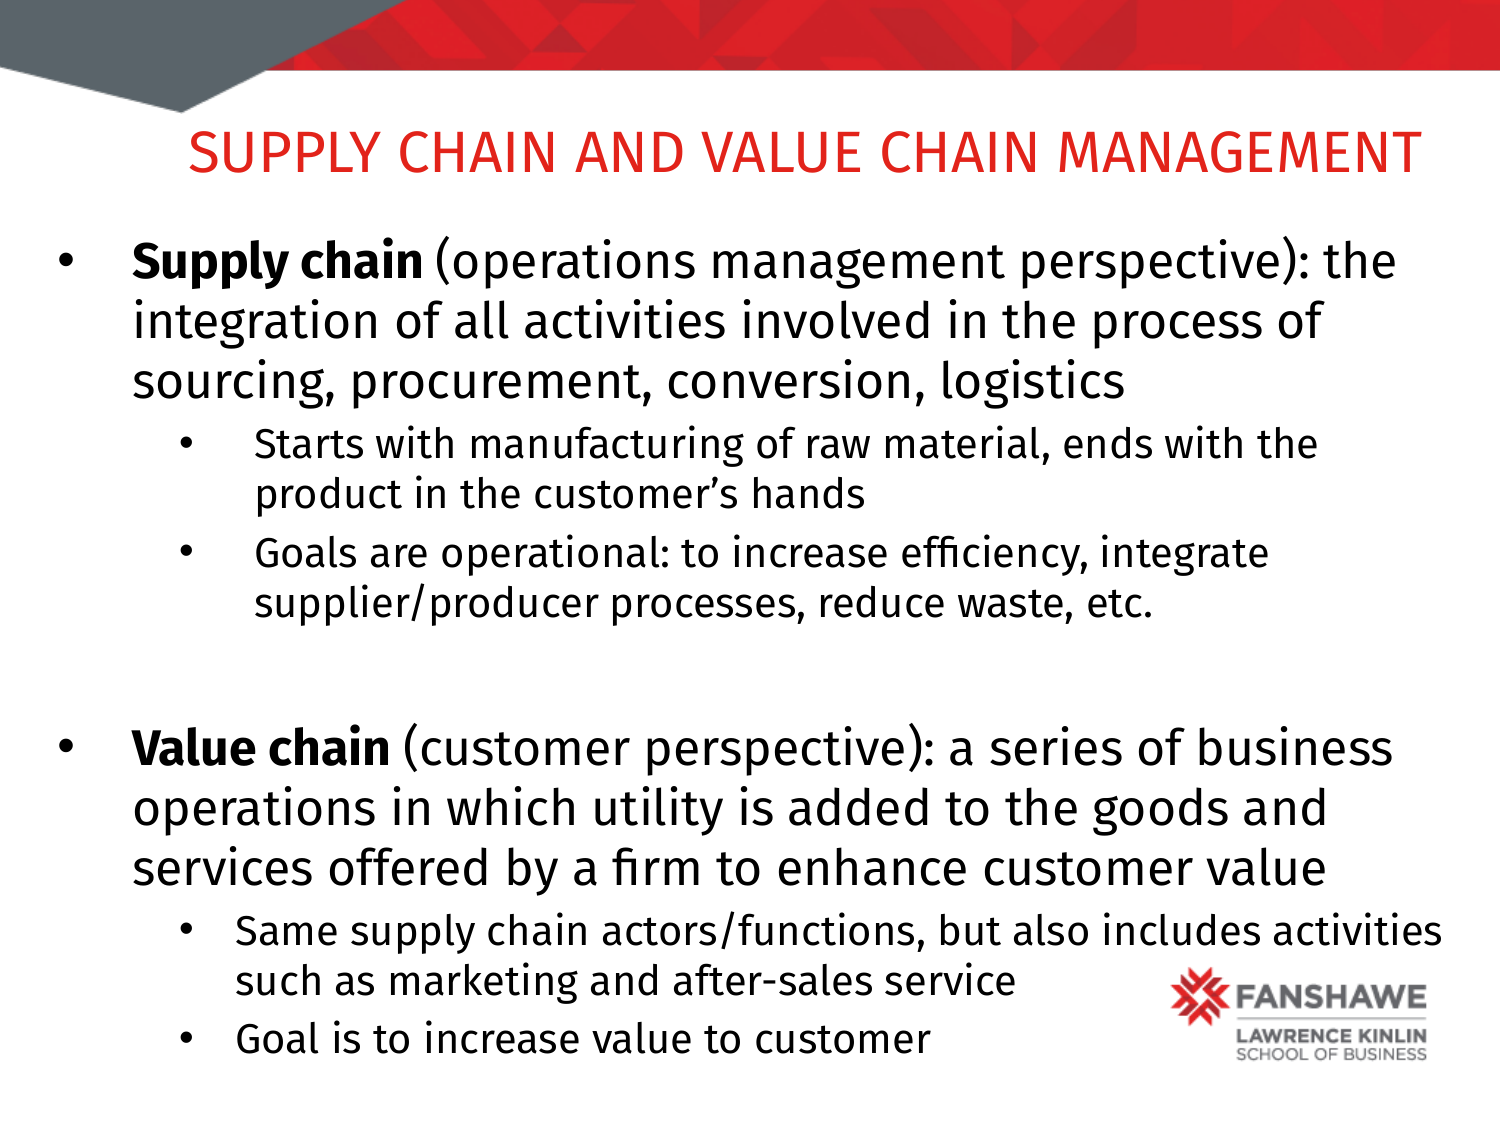

# Supply chain and value chain management
Supply chain (operations management perspective): the integration of all activities involved in the process of sourcing, procurement, conversion, logistics
Starts with manufacturing of raw material, ends with the product in the customer’s hands
Goals are operational: to increase efficiency, integrate supplier/producer processes, reduce waste, etc.

Value chain (customer perspective): a series of business operations in which utility is added to the goods and services offered by a firm to enhance customer value
Same supply chain actors/functions, but also includes activities such as marketing and after-sales service
Goal is to increase value to customer